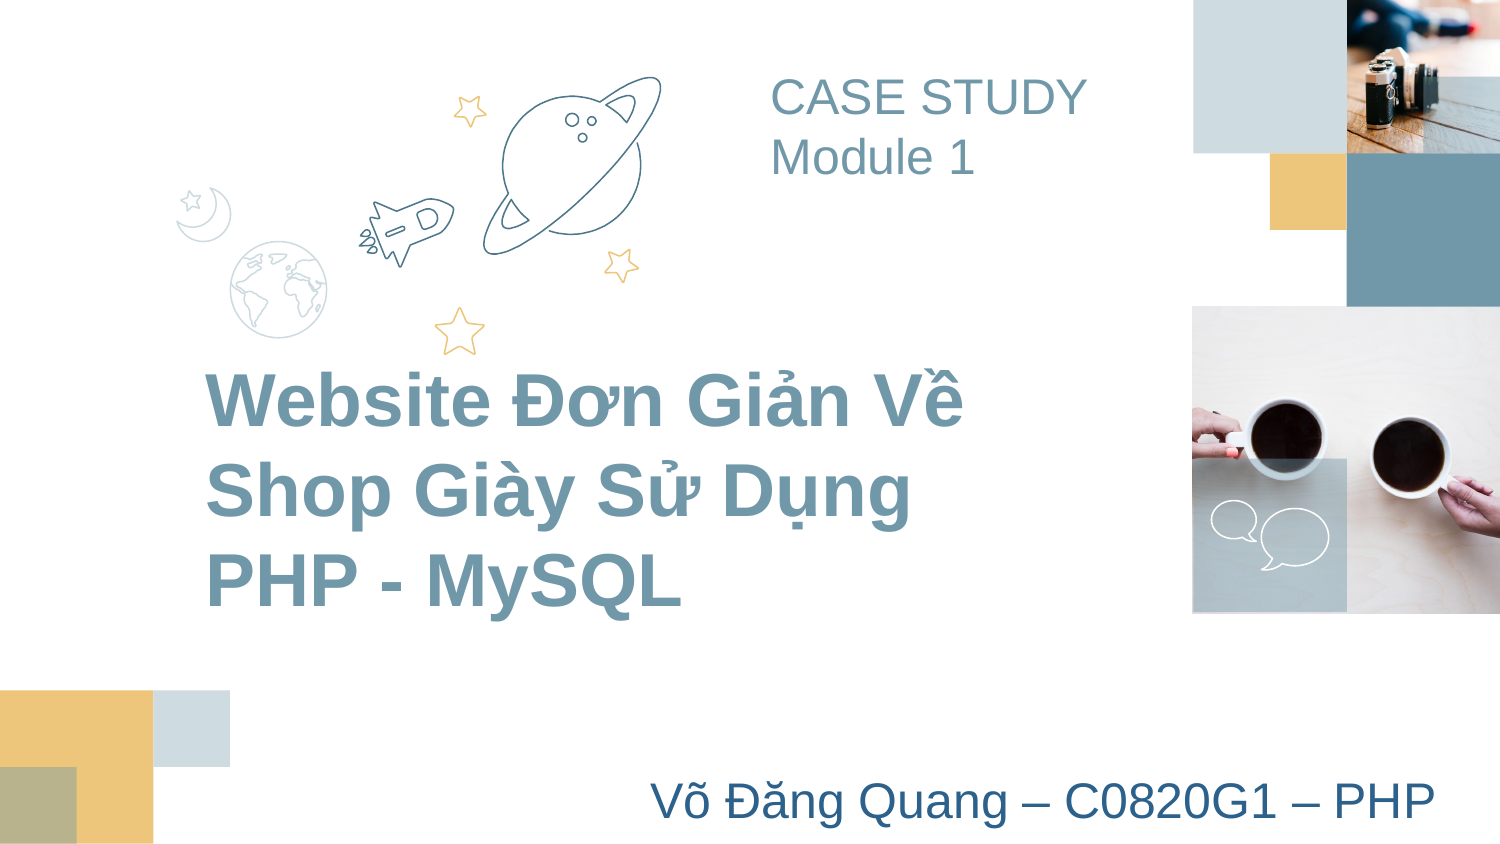

CASE STUDY
Module 1

Website Đơn Giản Về Shop Giày Sử Dụng PHP - MySQL
Võ Đăng Quang – C0820G1 – PHP